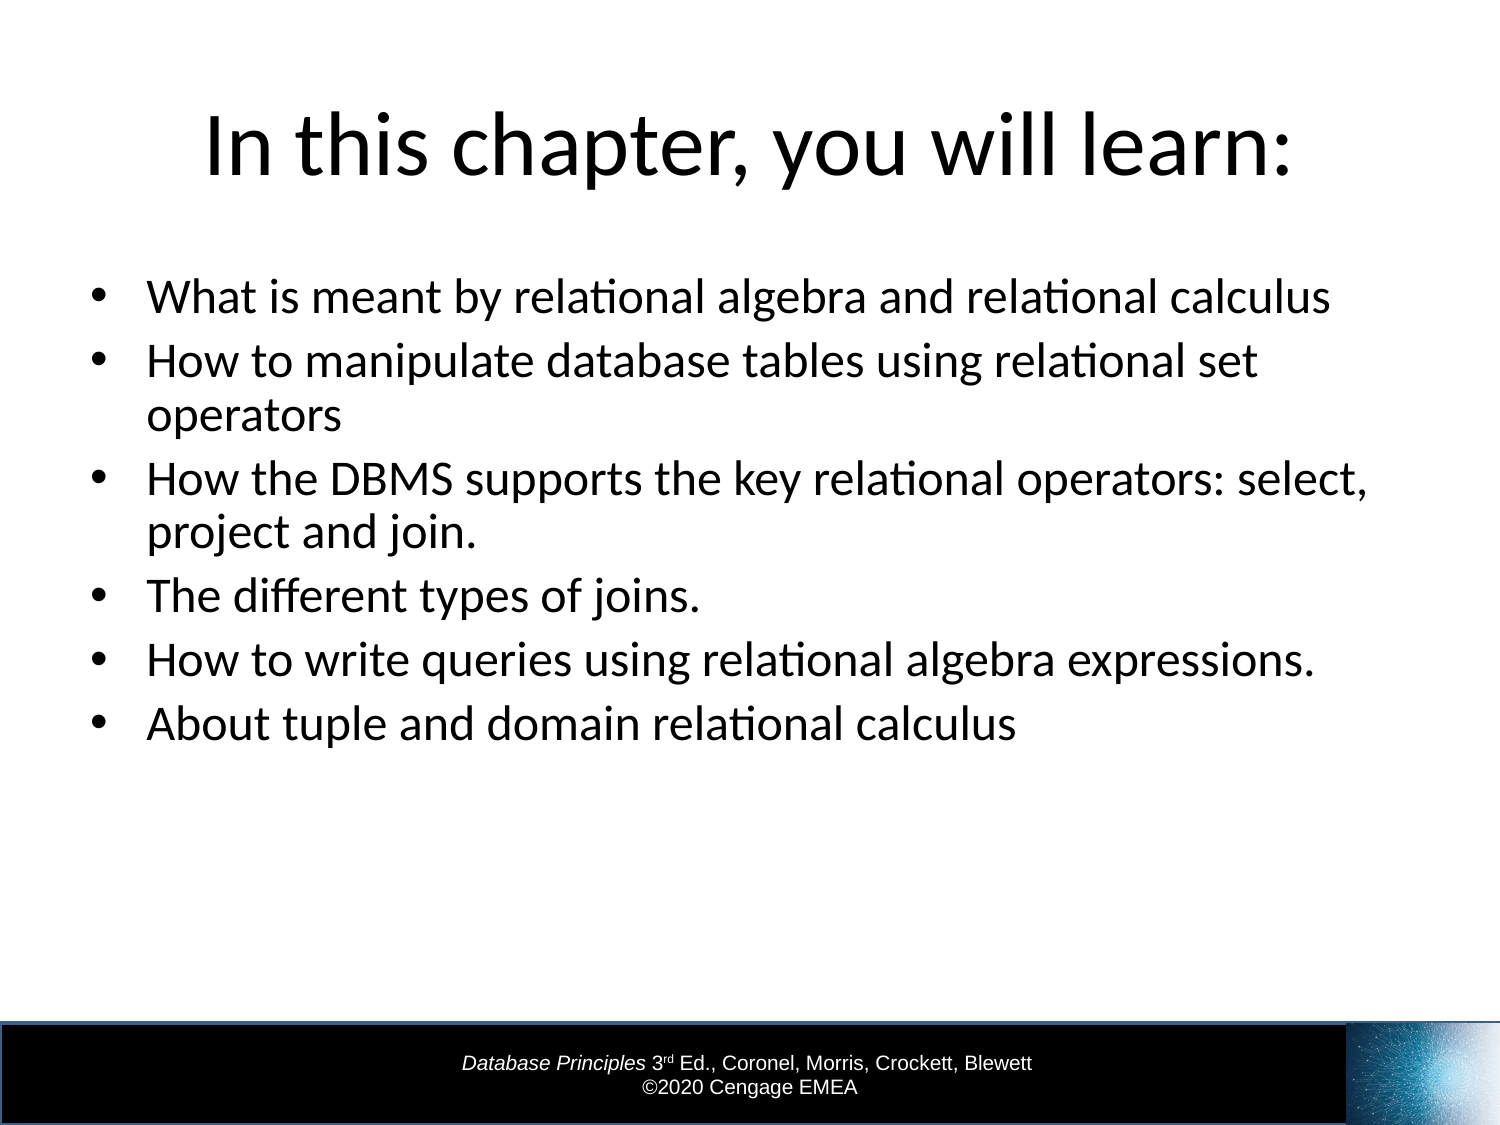

# In this chapter, you will learn:
What is meant by relational algebra and relational calculus
How to manipulate database tables using relational set operators
How the DBMS supports the key relational operators: select, project and join.
The different types of joins.
How to write queries using relational algebra expressions.
About tuple and domain relational calculus